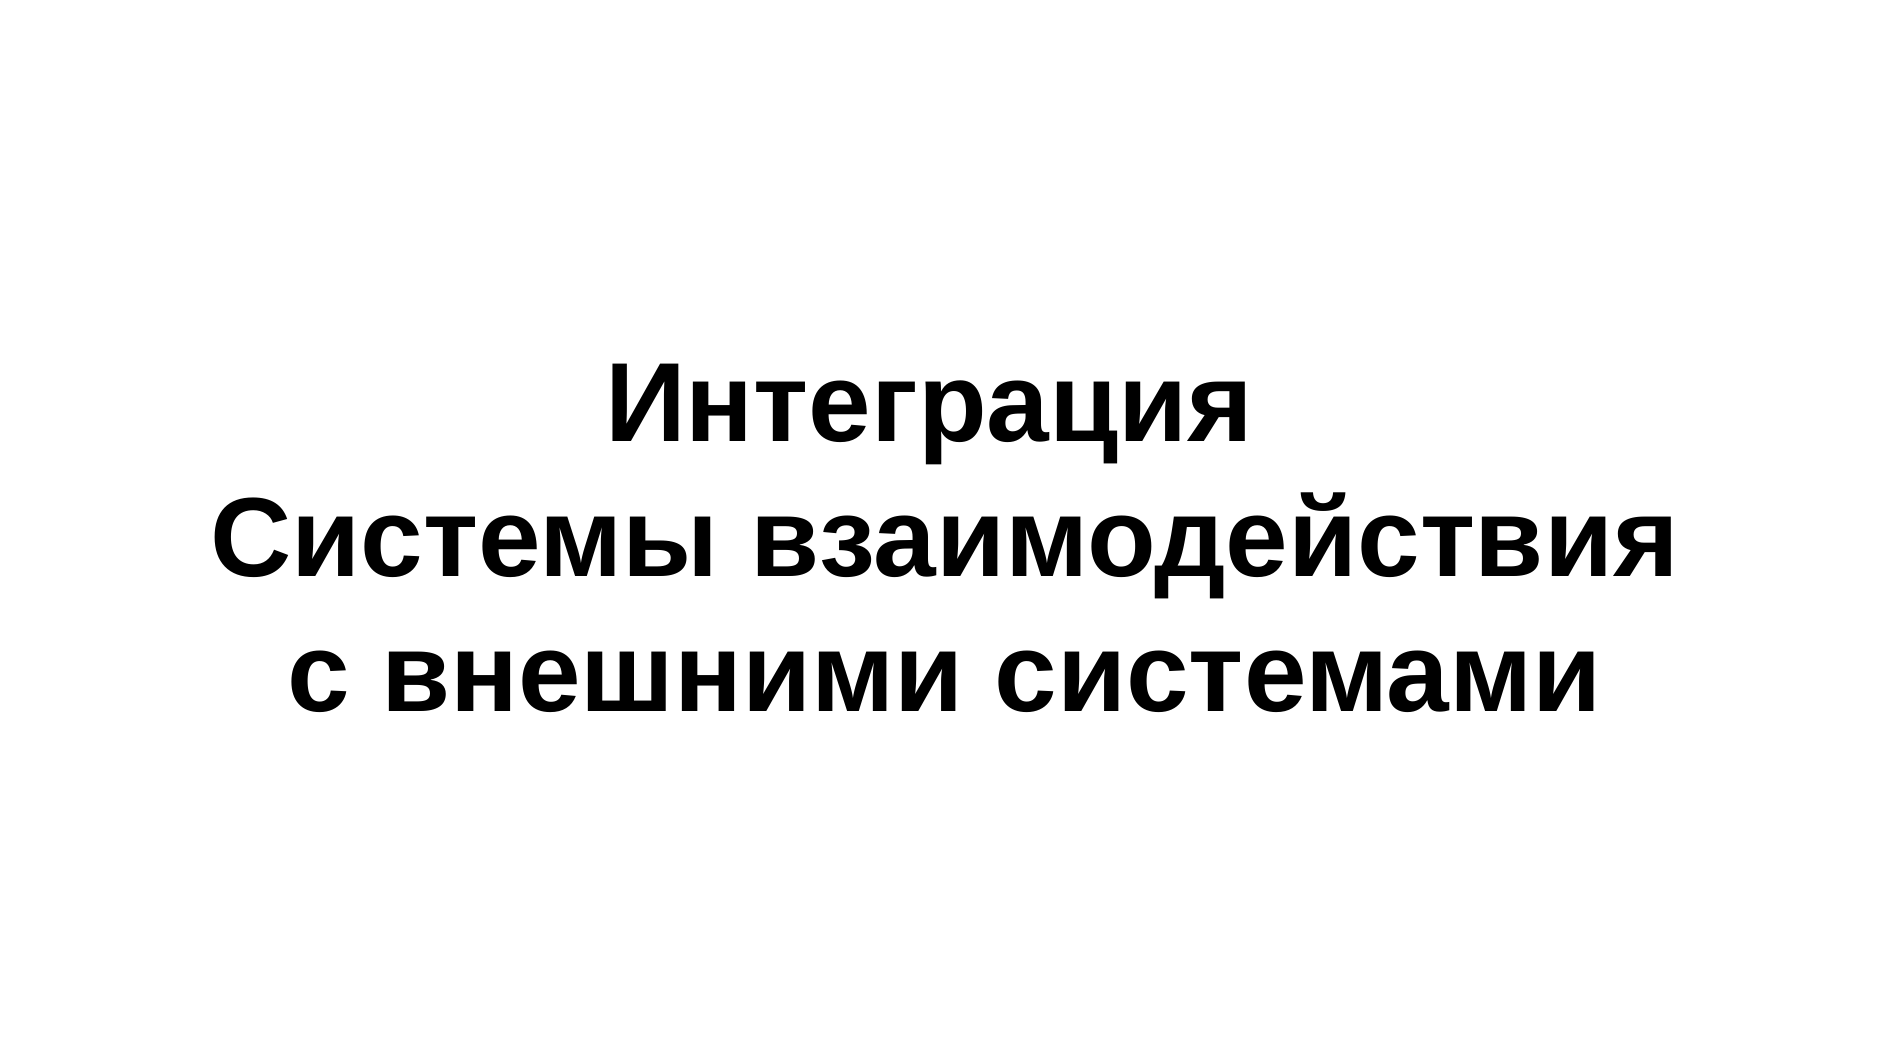

# Интеграция Системы взаимодействия с внешними системами